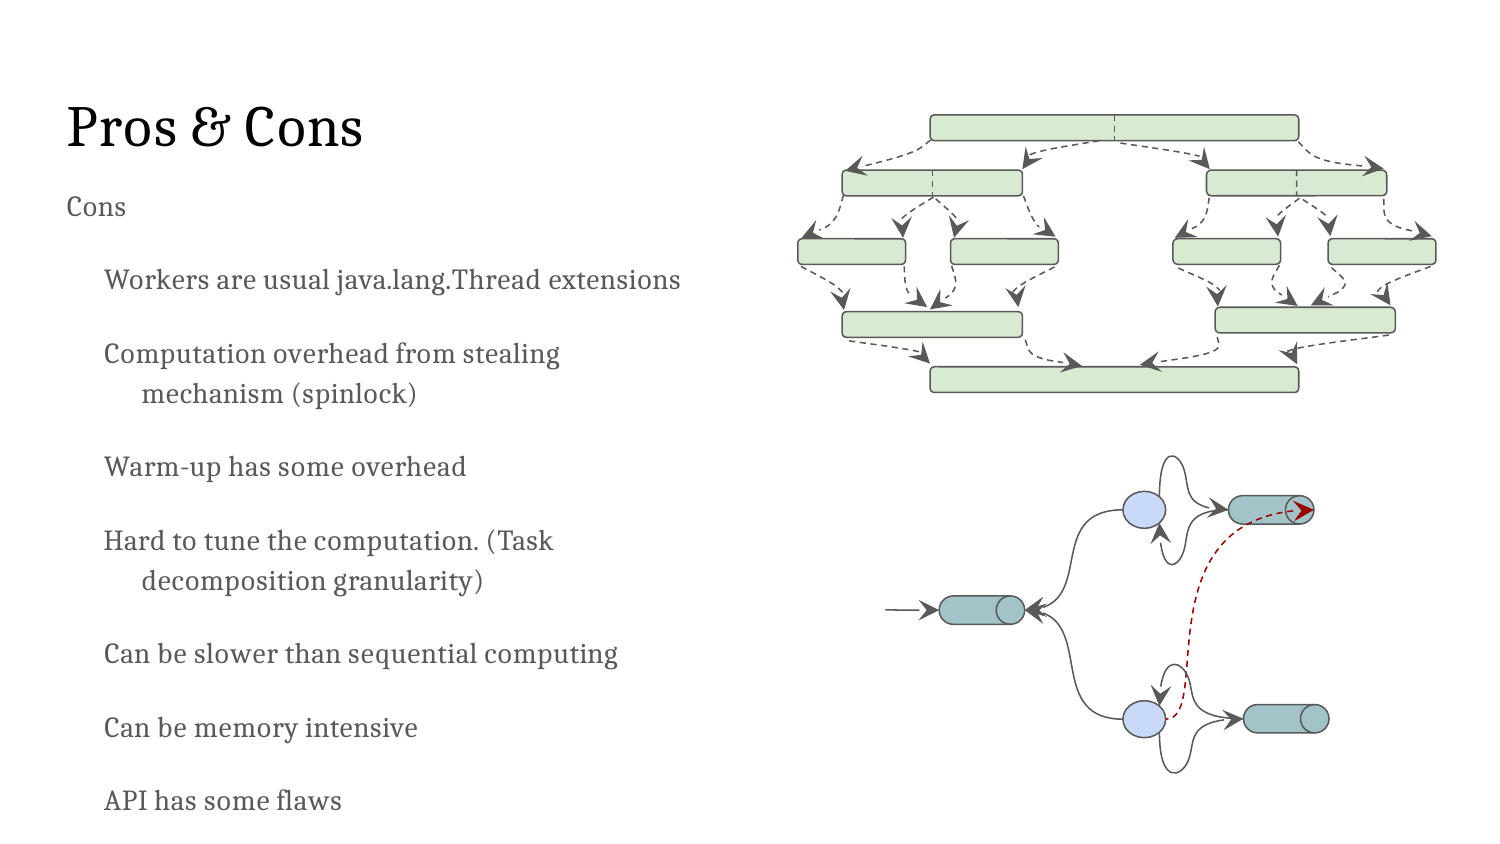

# Pros & Cons

Cons
Workers are usual java.lang.Thread extensions
Computation overhead from stealing mechanism (spinlock)
Warm-up has some overhead
Hard to tune the computation. (Task decomposition granularity)
Can be slower than sequential computing
Can be memory intensive
API has some flaws
No JMX
Cryptic source code